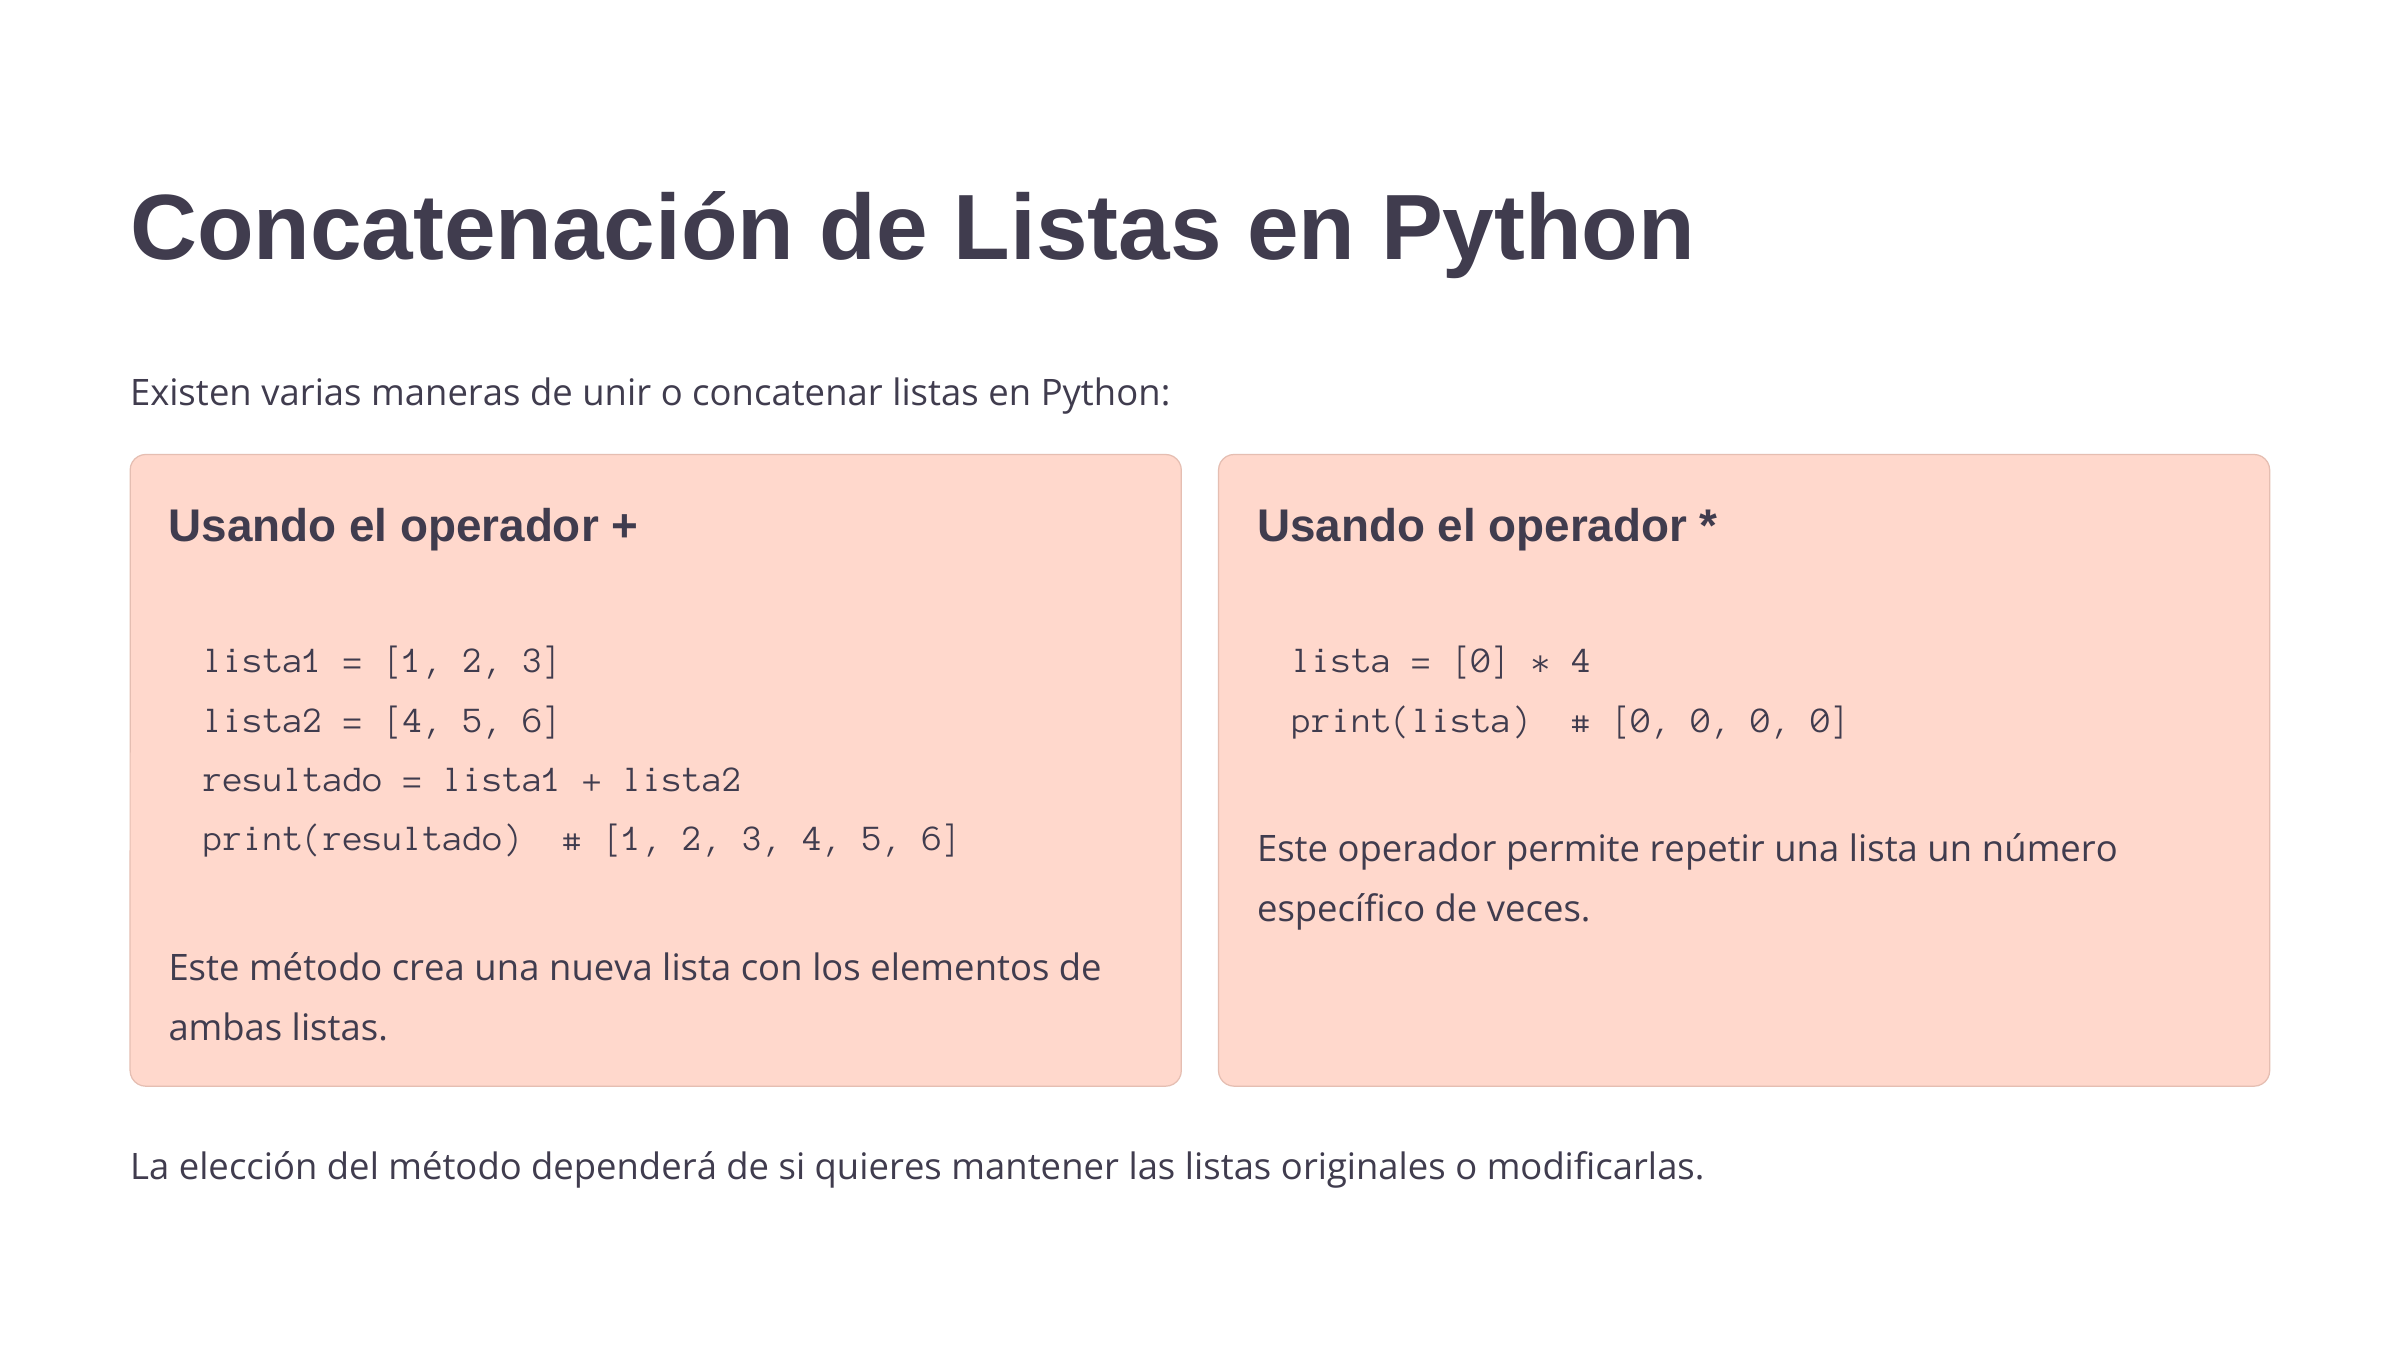

Concatenación de Listas en Python
Existen varias maneras de unir o concatenar listas en Python:

Usando el operador +
Usando el operador *

lista1 = [1, 2, 3]
lista2 = [4, 5, 6]
resultado = lista1 + lista2
print(resultado)  # [1, 2, 3, 4, 5, 6]
lista = [0] * 4
print(lista)  # [0, 0, 0, 0]
Este operador permite repetir una lista un número específico de veces.
Este método crea una nueva lista con los elementos de ambas listas.
La elección del método dependerá de si quieres mantener las listas originales o modificarlas.